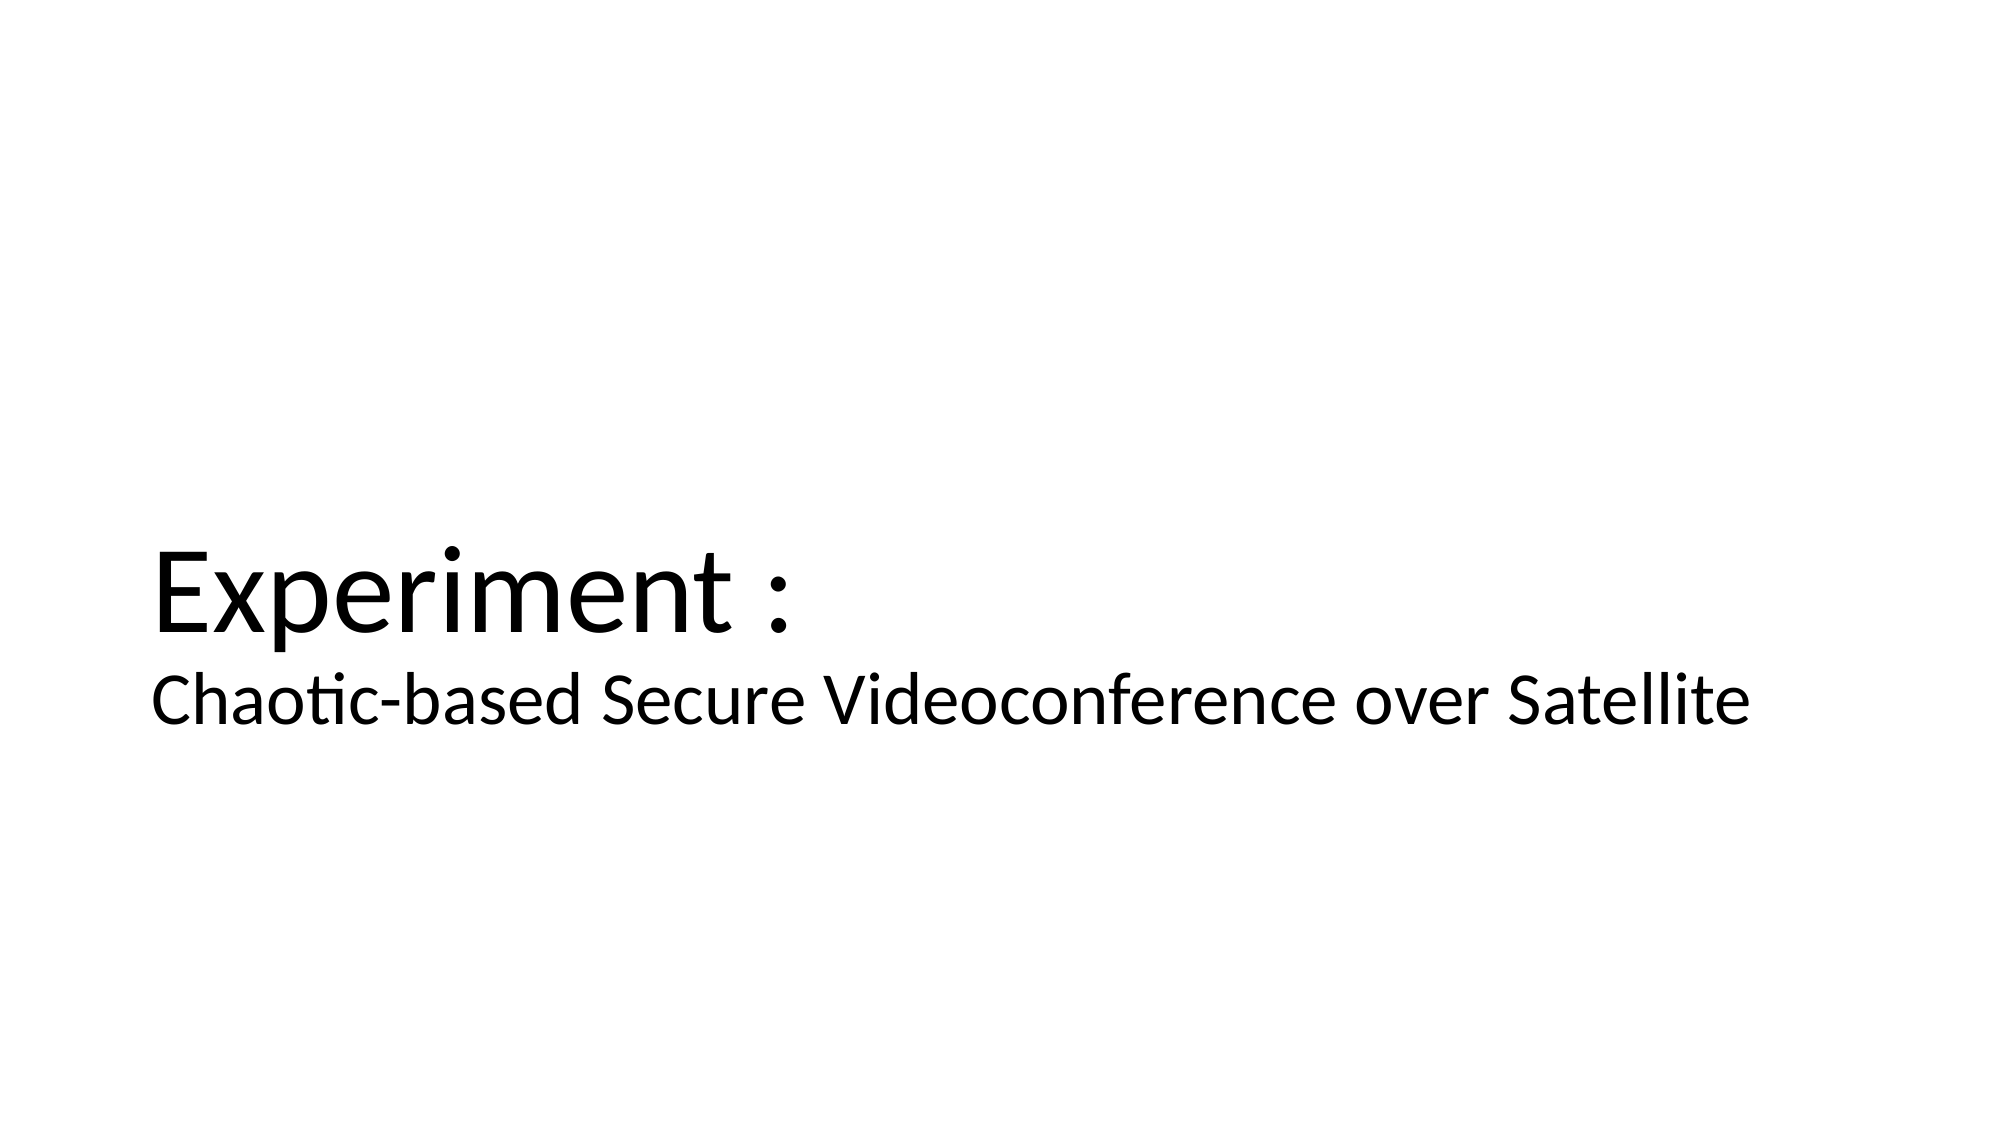

# Experiment : Chaotic-based Secure Videoconference over Satellite